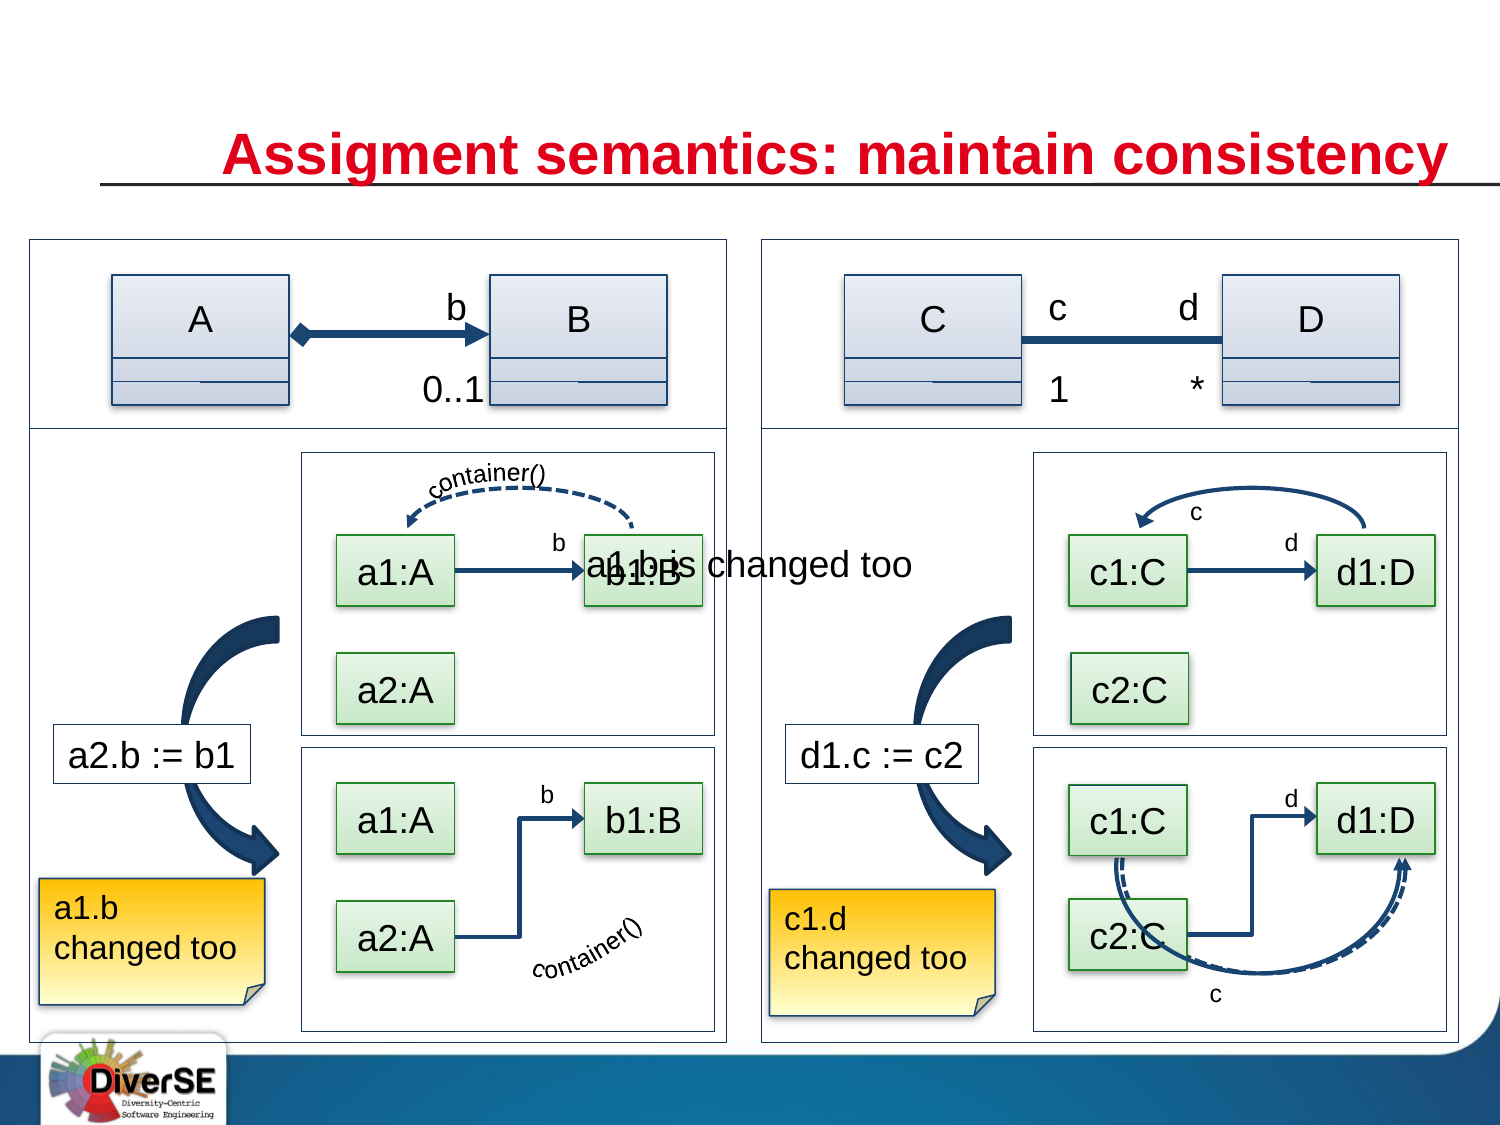

# Assigment semantics: maintain consistency

A

b
B

C

c
d
D

0..1
1
*

container()

c
b
d
a1.b is changed too
a1:A
b1:B
c1:C
d1:D

a2:A
c2:C
a2.b := b1
d1.c := c2

b
d
a1:A
b1:B
d1:D
c1:C
a1.b  changed too
c1.d  changed too
c2:C
a2:A
container()
c